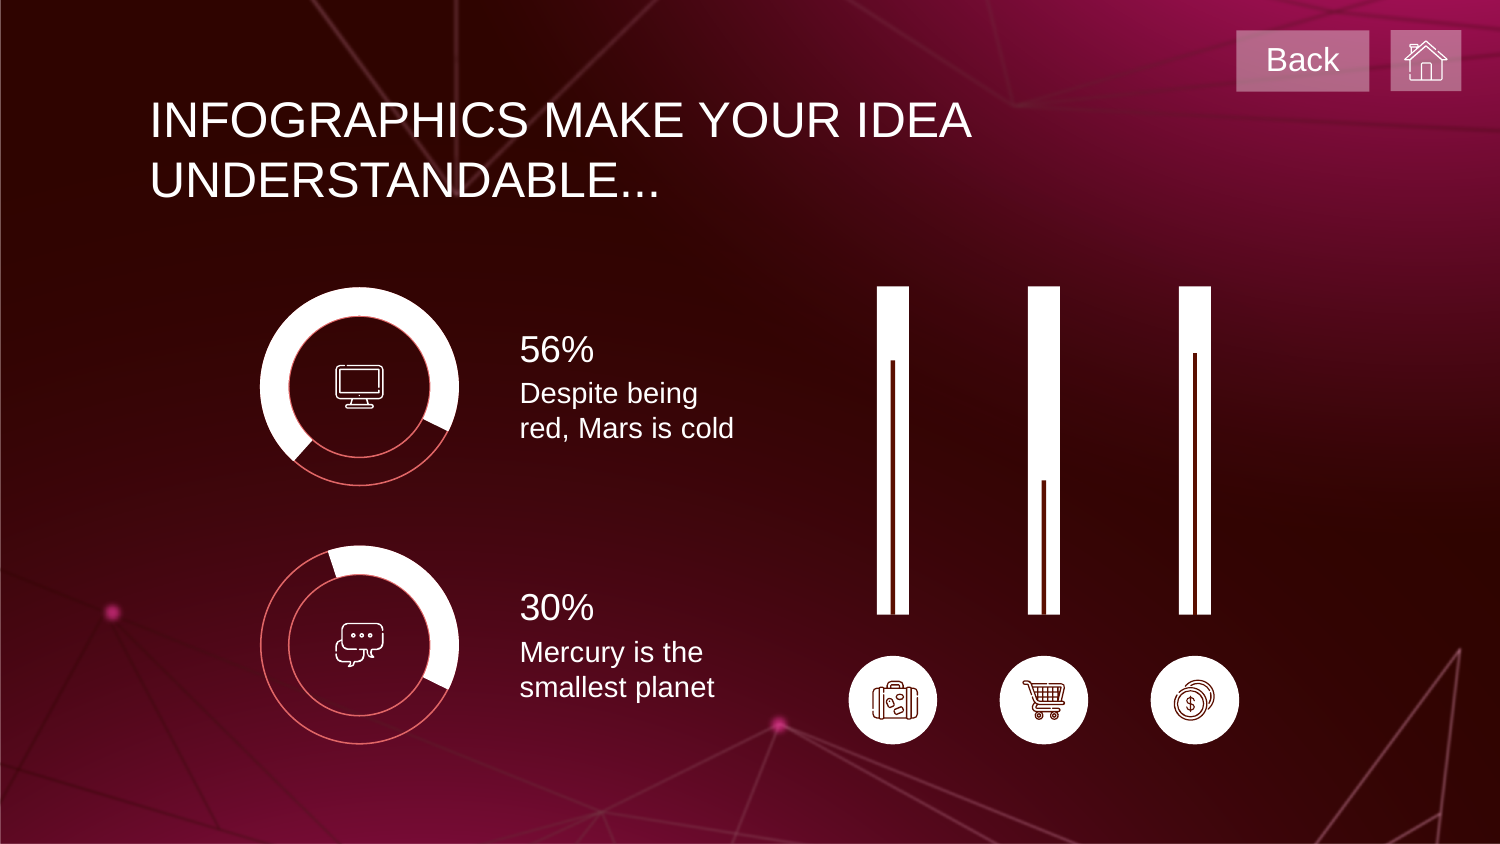

Back

# INFOGRAPHICS MAKE YOUR IDEA UNDERSTANDABLE...

56%
Despite being red, Mars is cold

30%
Mercury is the smallest planet